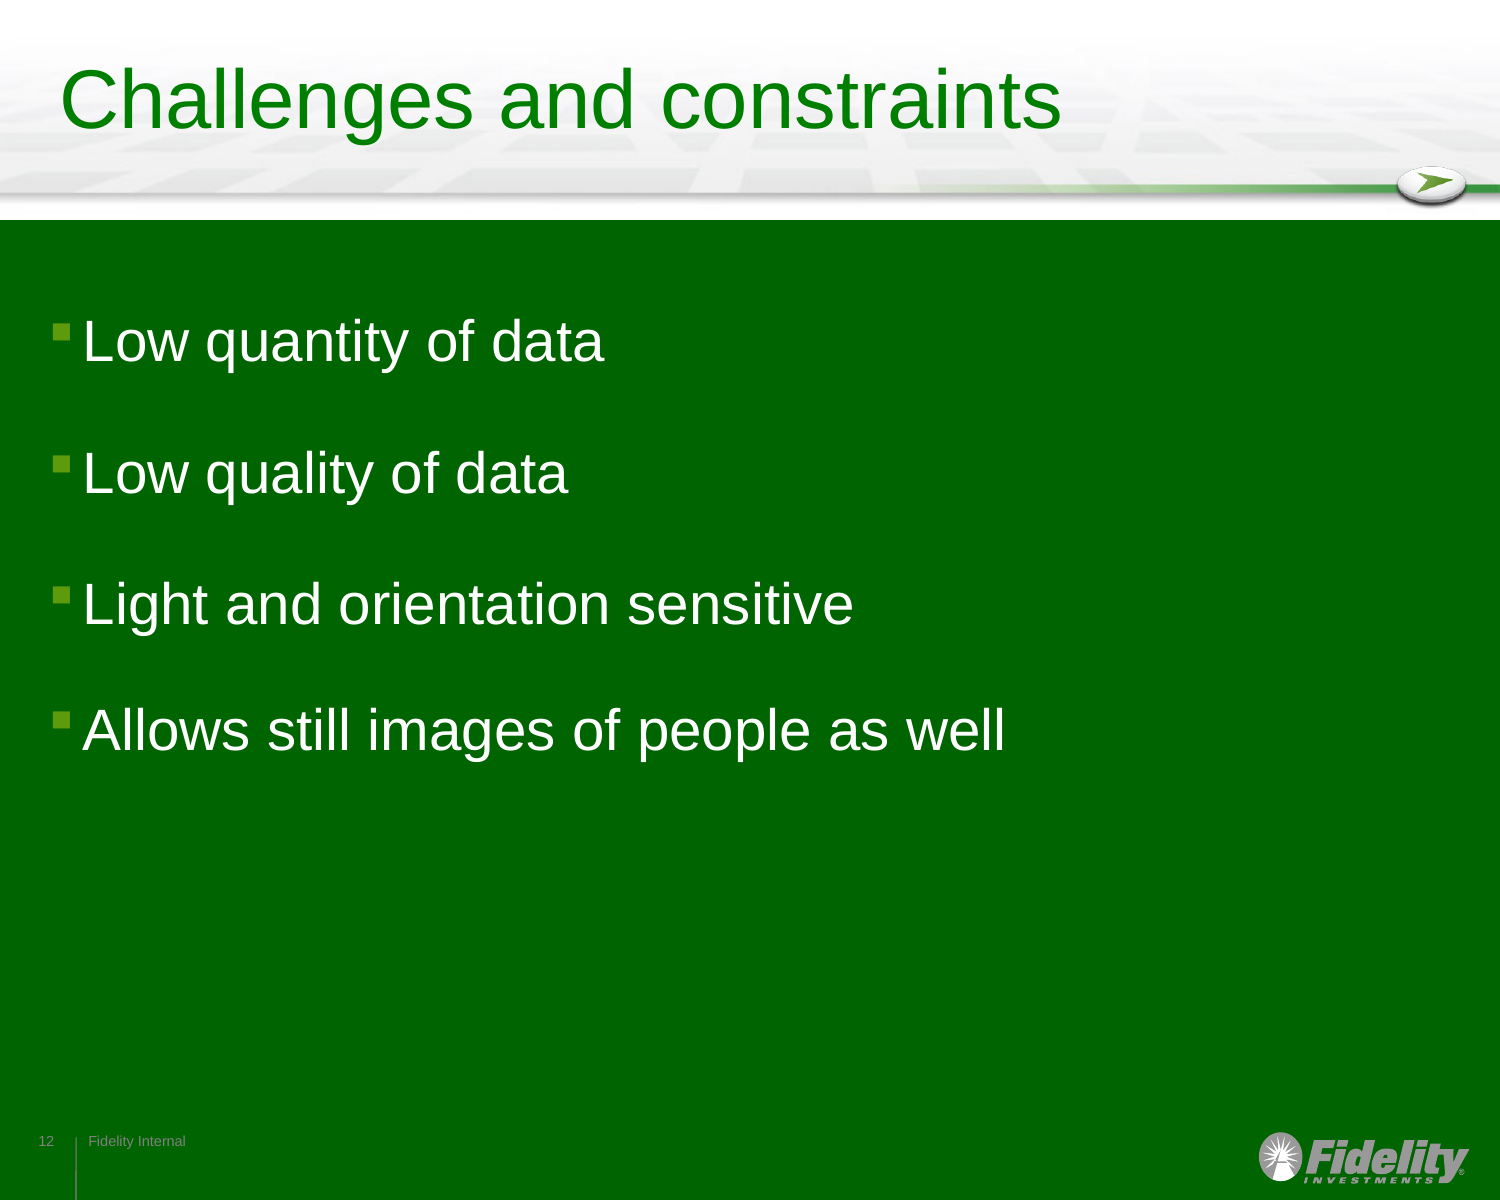

# Challenges and constraints
Low quantity of data

Low quality of data

Light and orientation sensitive

Allows still images of people as well